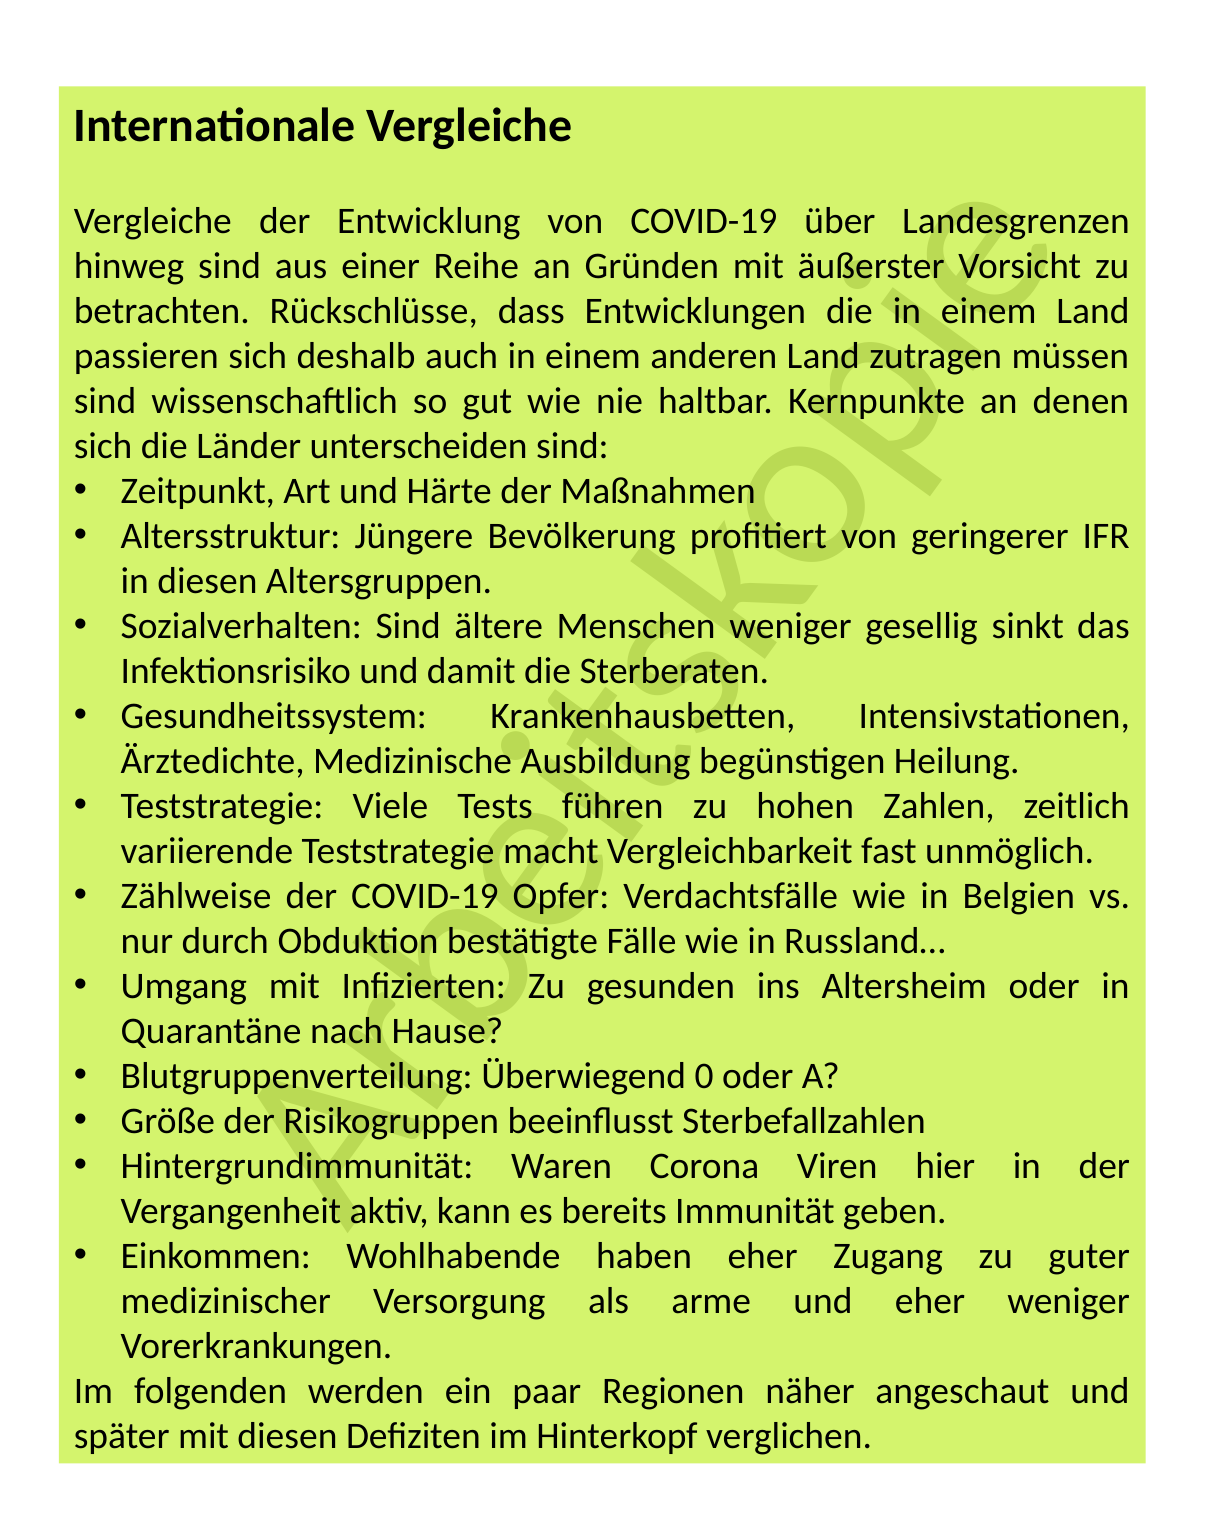

Internationale Vergleiche

Vergleiche der Entwicklung von COVID-19 über Landesgrenzen hinweg sind aus einer Reihe an Gründen mit äußerster Vorsicht zu betrachten. Rückschlüsse, dass Entwicklungen die in einem Land passieren sich deshalb auch in einem anderen Land zutragen müssen sind wissenschaftlich so gut wie nie haltbar. Kernpunkte an denen sich die Länder unterscheiden sind:
Zeitpunkt, Art und Härte der Maßnahmen
Altersstruktur: Jüngere Bevölkerung profitiert von geringerer IFR in diesen Altersgruppen.
Sozialverhalten: Sind ältere Menschen weniger gesellig sinkt das Infektionsrisiko und damit die Sterberaten.
Gesundheitssystem: Krankenhausbetten, Intensivstationen, Ärztedichte, Medizinische Ausbildung begünstigen Heilung.
Teststrategie: Viele Tests führen zu hohen Zahlen, zeitlich variierende Teststrategie macht Vergleichbarkeit fast unmöglich.
Zählweise der COVID-19 Opfer: Verdachtsfälle wie in Belgien vs. nur durch Obduktion bestätigte Fälle wie in Russland…
Umgang mit Infizierten: Zu gesunden ins Altersheim oder in Quarantäne nach Hause?
Blutgruppenverteilung: Überwiegend 0 oder A?
Größe der Risikogruppen beeinflusst Sterbefallzahlen
Hintergrundimmunität: Waren Corona Viren hier in der Vergangenheit aktiv, kann es bereits Immunität geben.
Einkommen: Wohlhabende haben eher Zugang zu guter medizinischer Versorgung als arme und eher weniger Vorerkrankungen.
Im folgenden werden ein paar Regionen näher angeschaut und später mit diesen Defiziten im Hinterkopf verglichen.